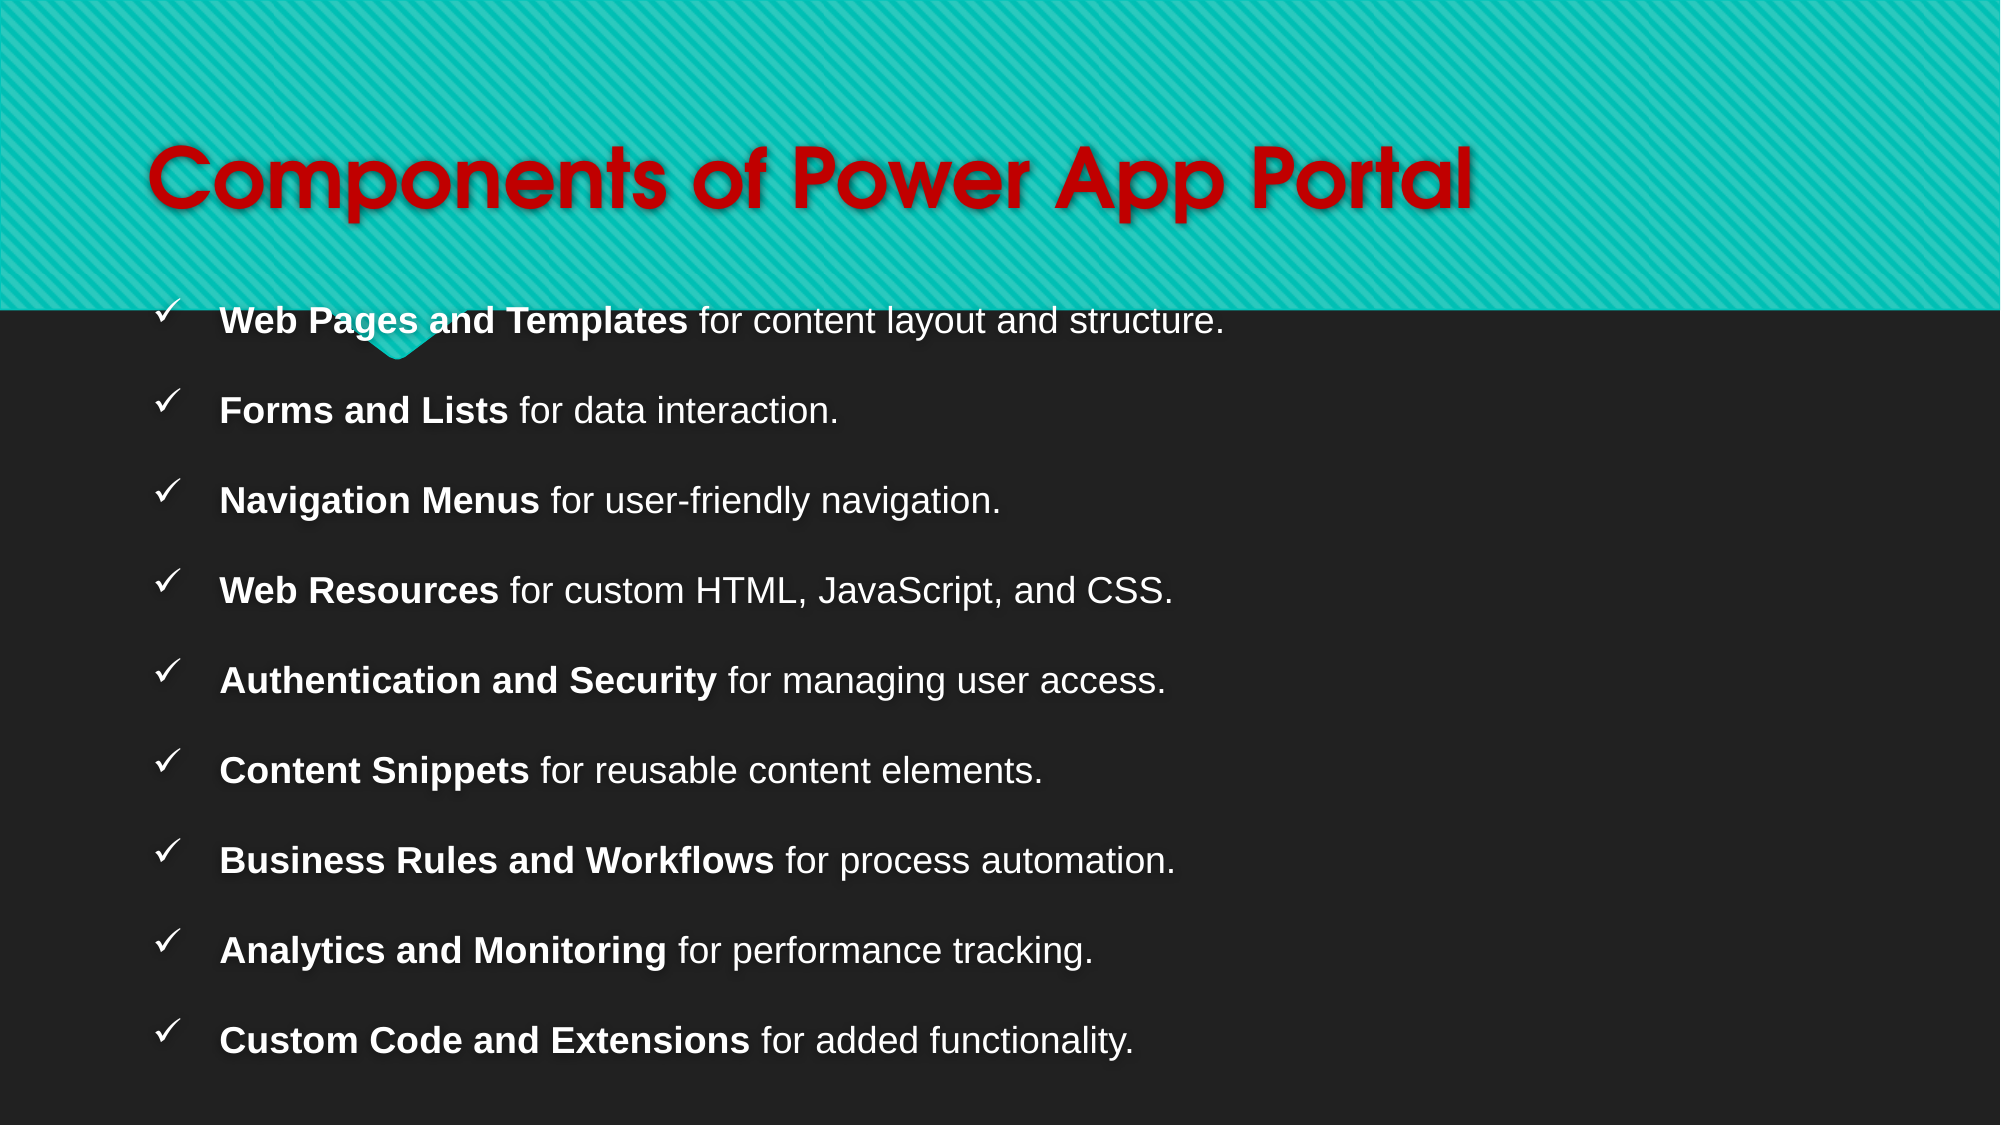

# Components of Power App Portal
 Web Pages and Templates for content layout and structure.
 Forms and Lists for data interaction.
 Navigation Menus for user-friendly navigation.
 Web Resources for custom HTML, JavaScript, and CSS.
 Authentication and Security for managing user access.
 Content Snippets for reusable content elements.
 Business Rules and Workflows for process automation.
 Analytics and Monitoring for performance tracking.
 Custom Code and Extensions for added functionality.